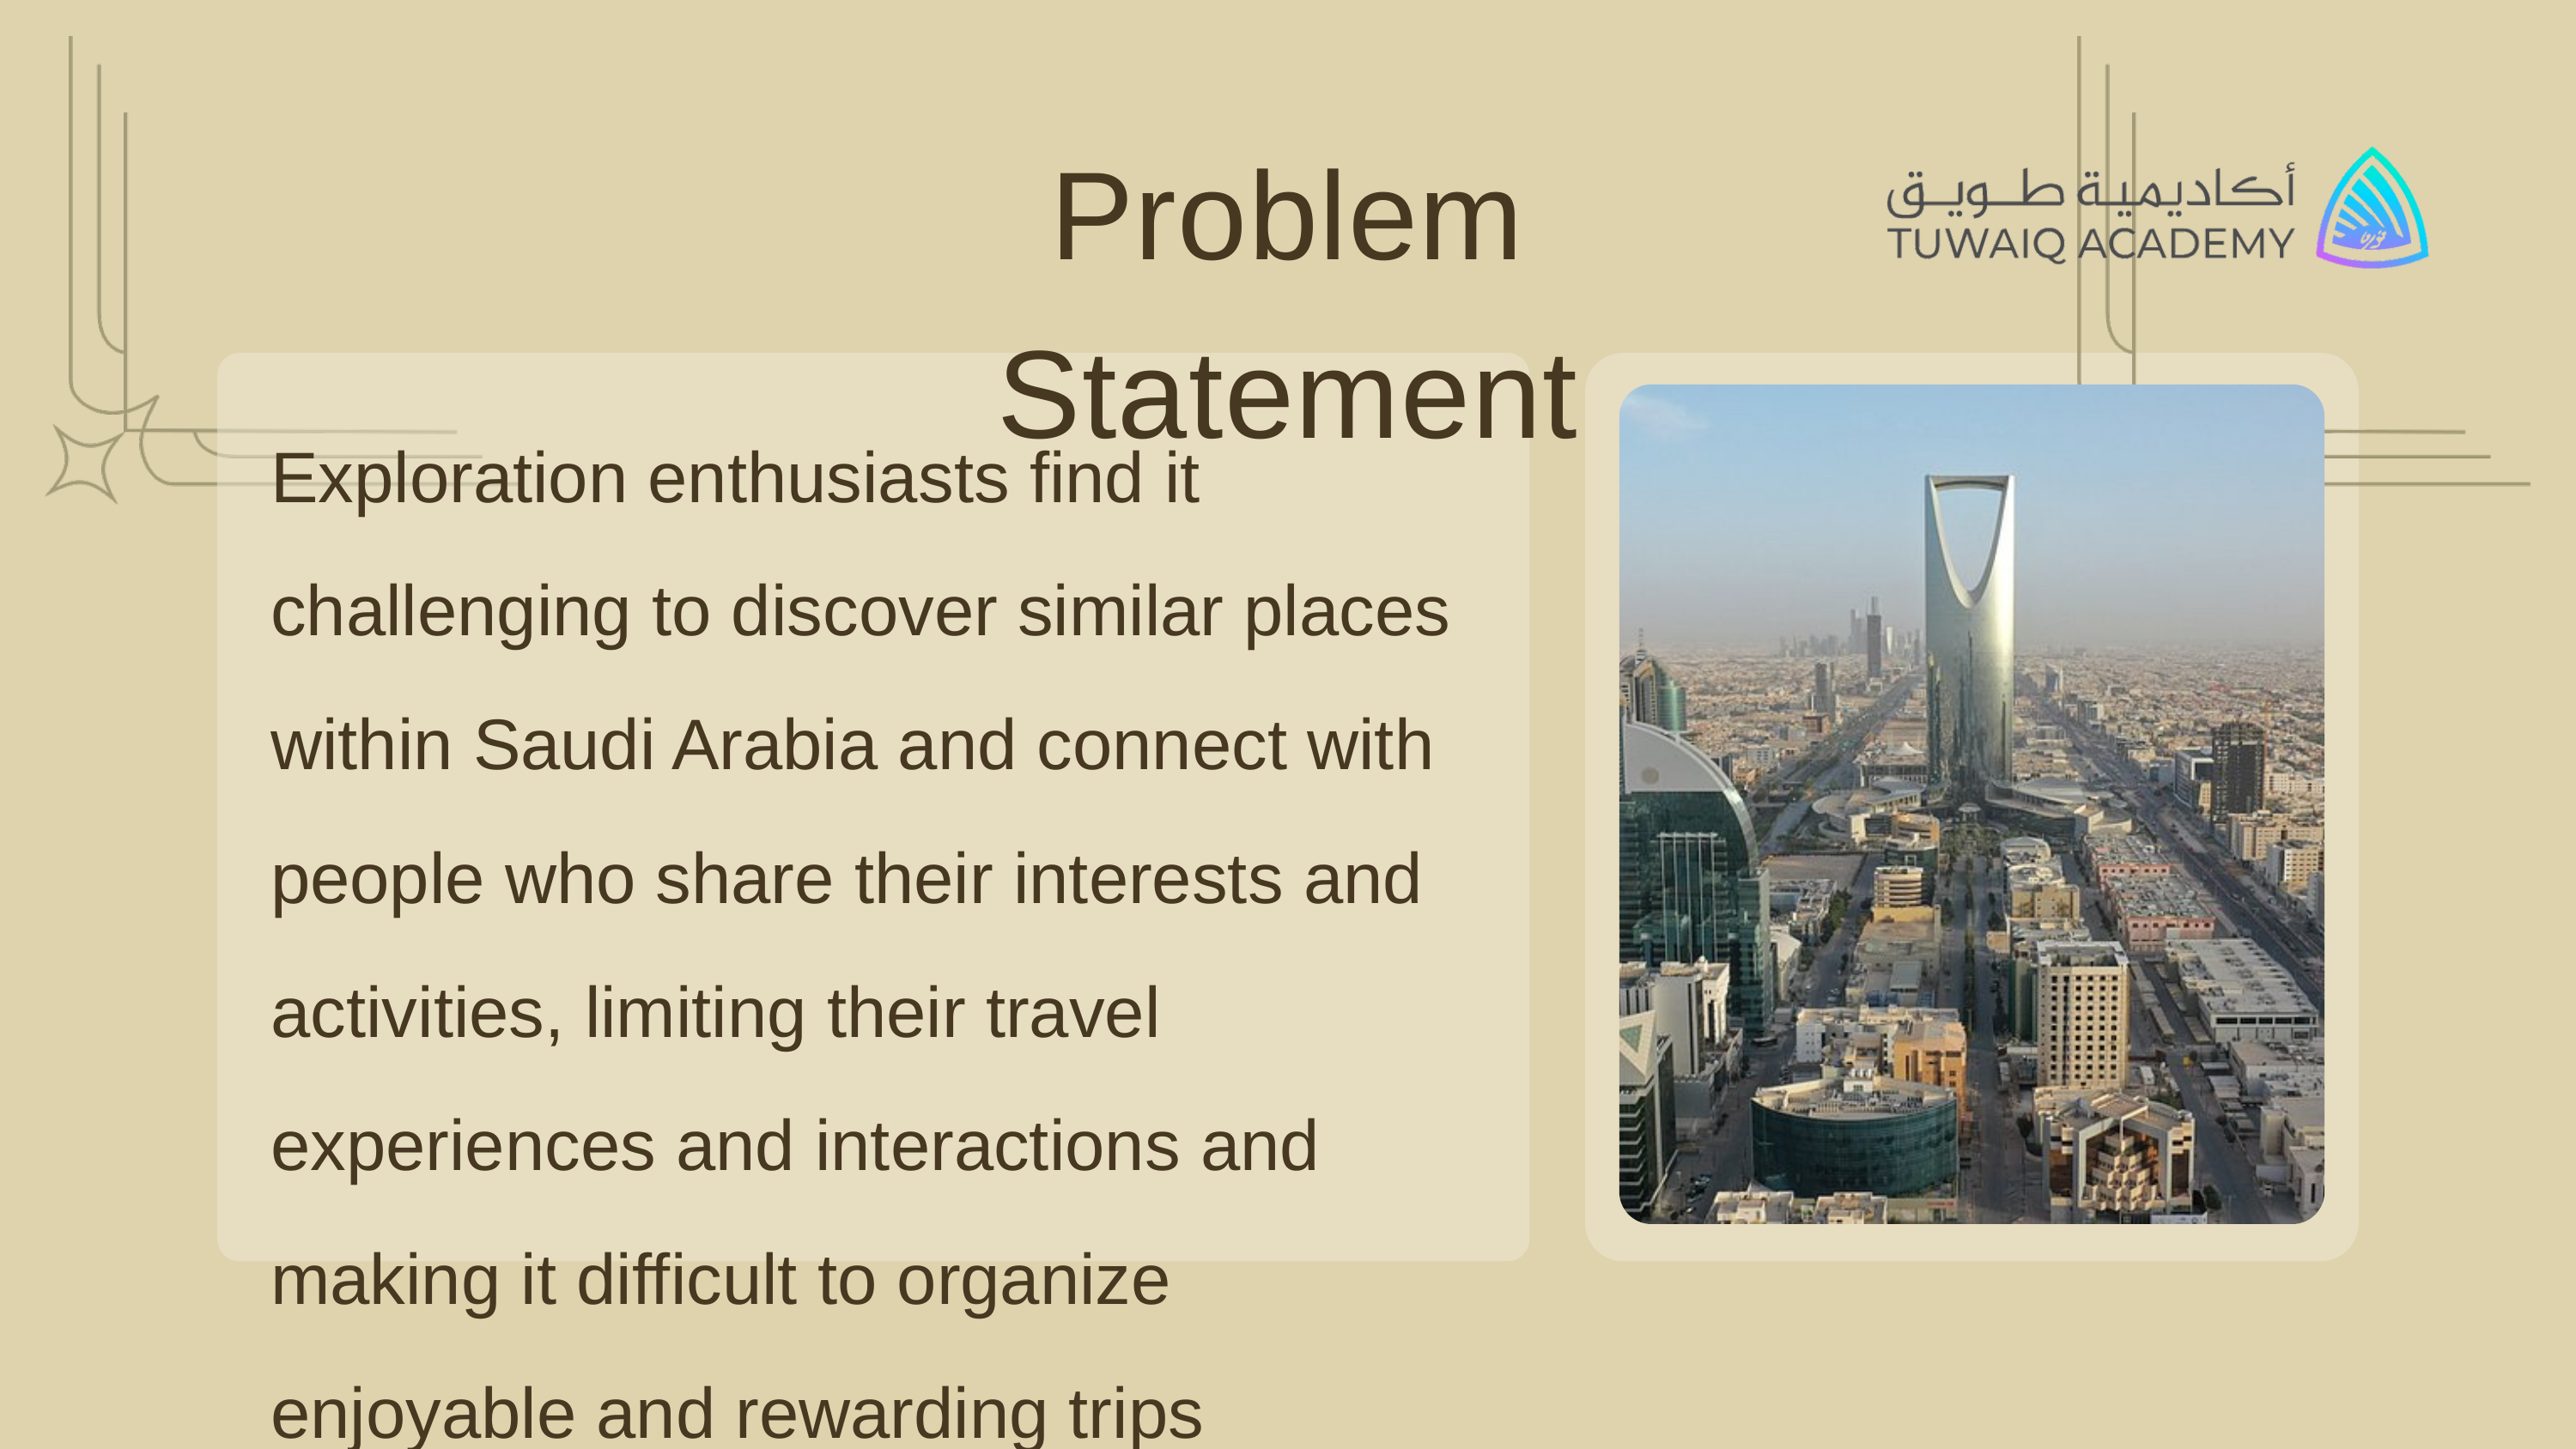

Problem Statement

Exploration enthusiasts find it challenging to discover similar places within Saudi Arabia and connect with people who share their interests and activities, limiting their travel experiences and interactions and making it difficult to organize enjoyable and rewarding trips